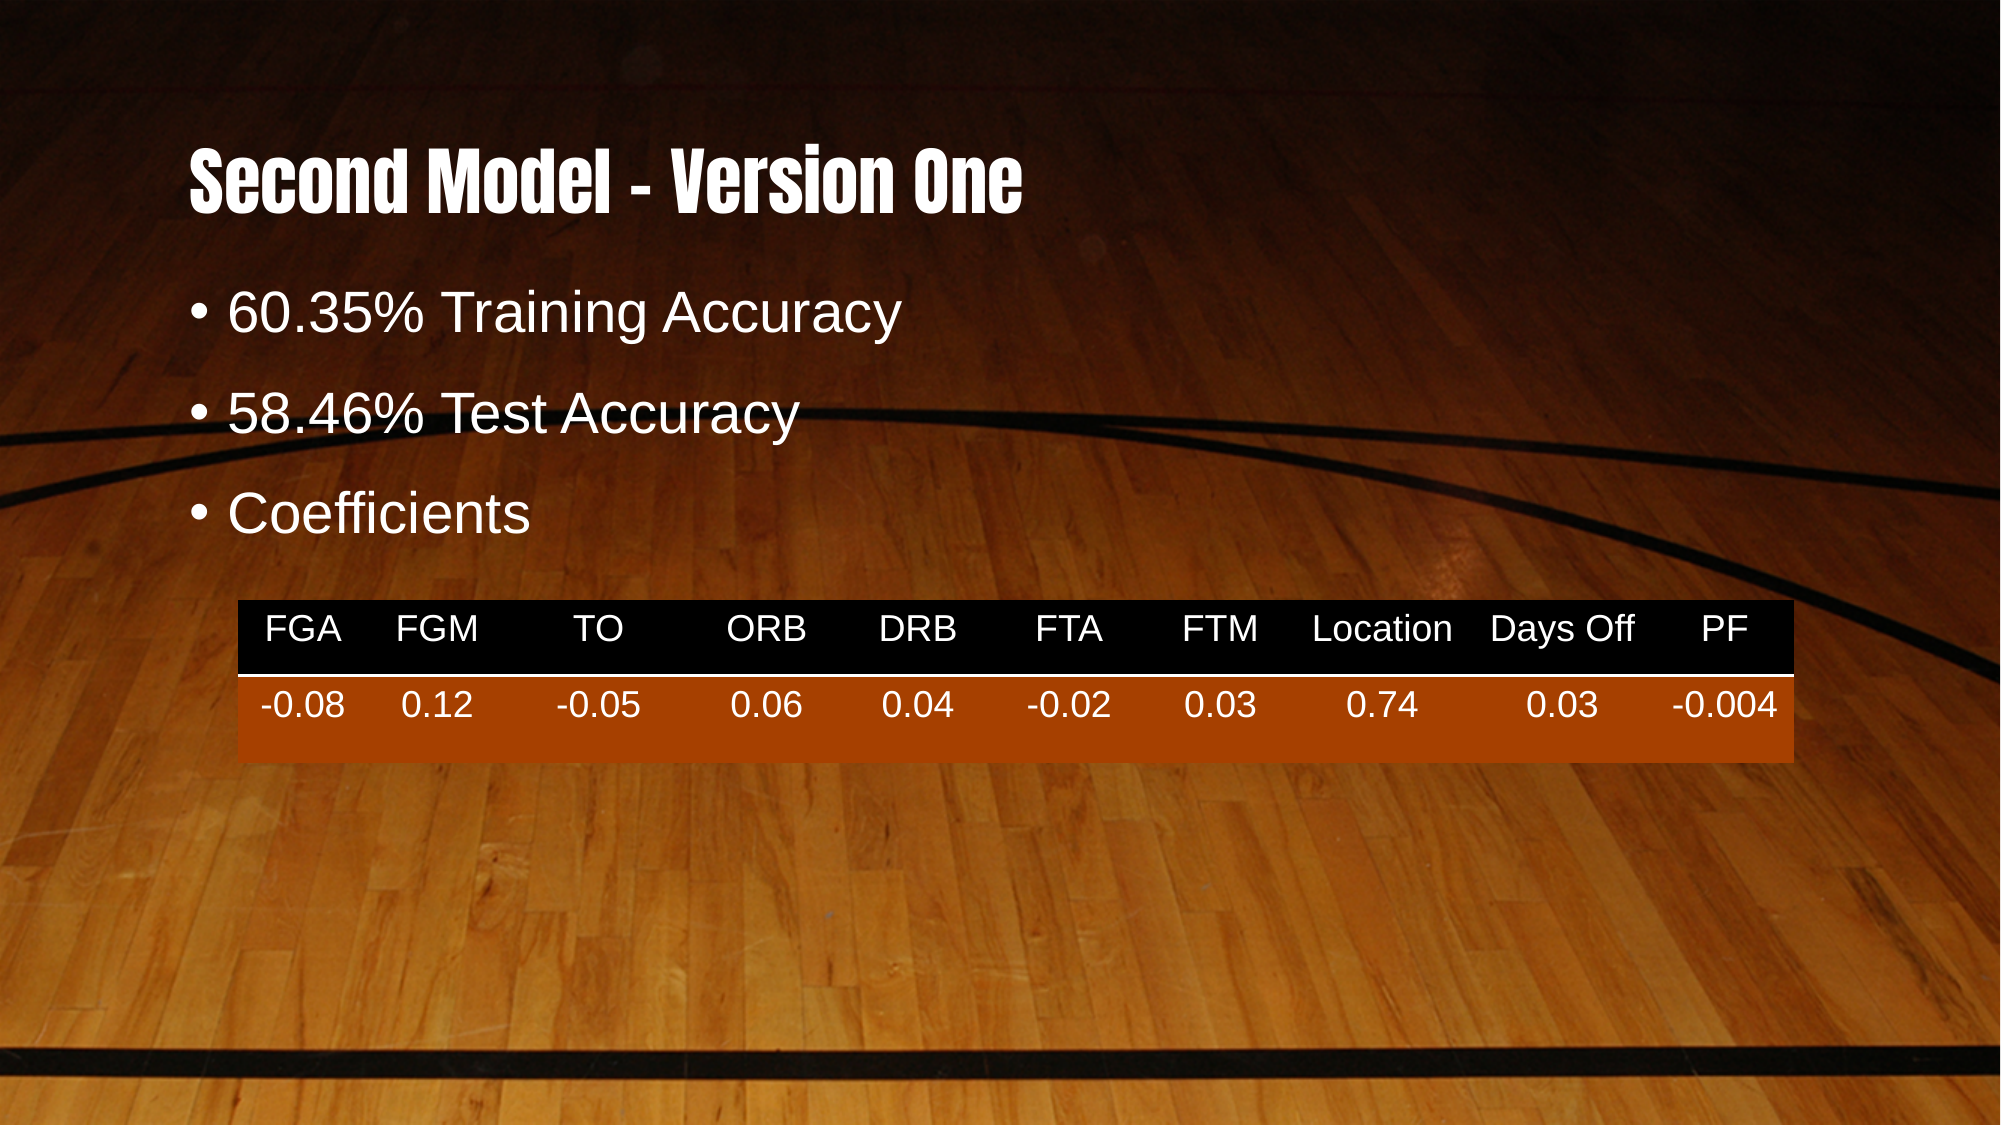

# Second Model – Version One
60.35% Training Accuracy
58.46% Test Accuracy
Coefficients

| FGA | FGM | TO | ORB | DRB | FTA | FTM | Location | Days Off | PF |
| --- | --- | --- | --- | --- | --- | --- | --- | --- | --- |
| -0.08 | 0.12 | -0.05 | 0.06 | 0.04 | -0.02 | 0.03 | 0.74 | 0.03 | -0.004 |